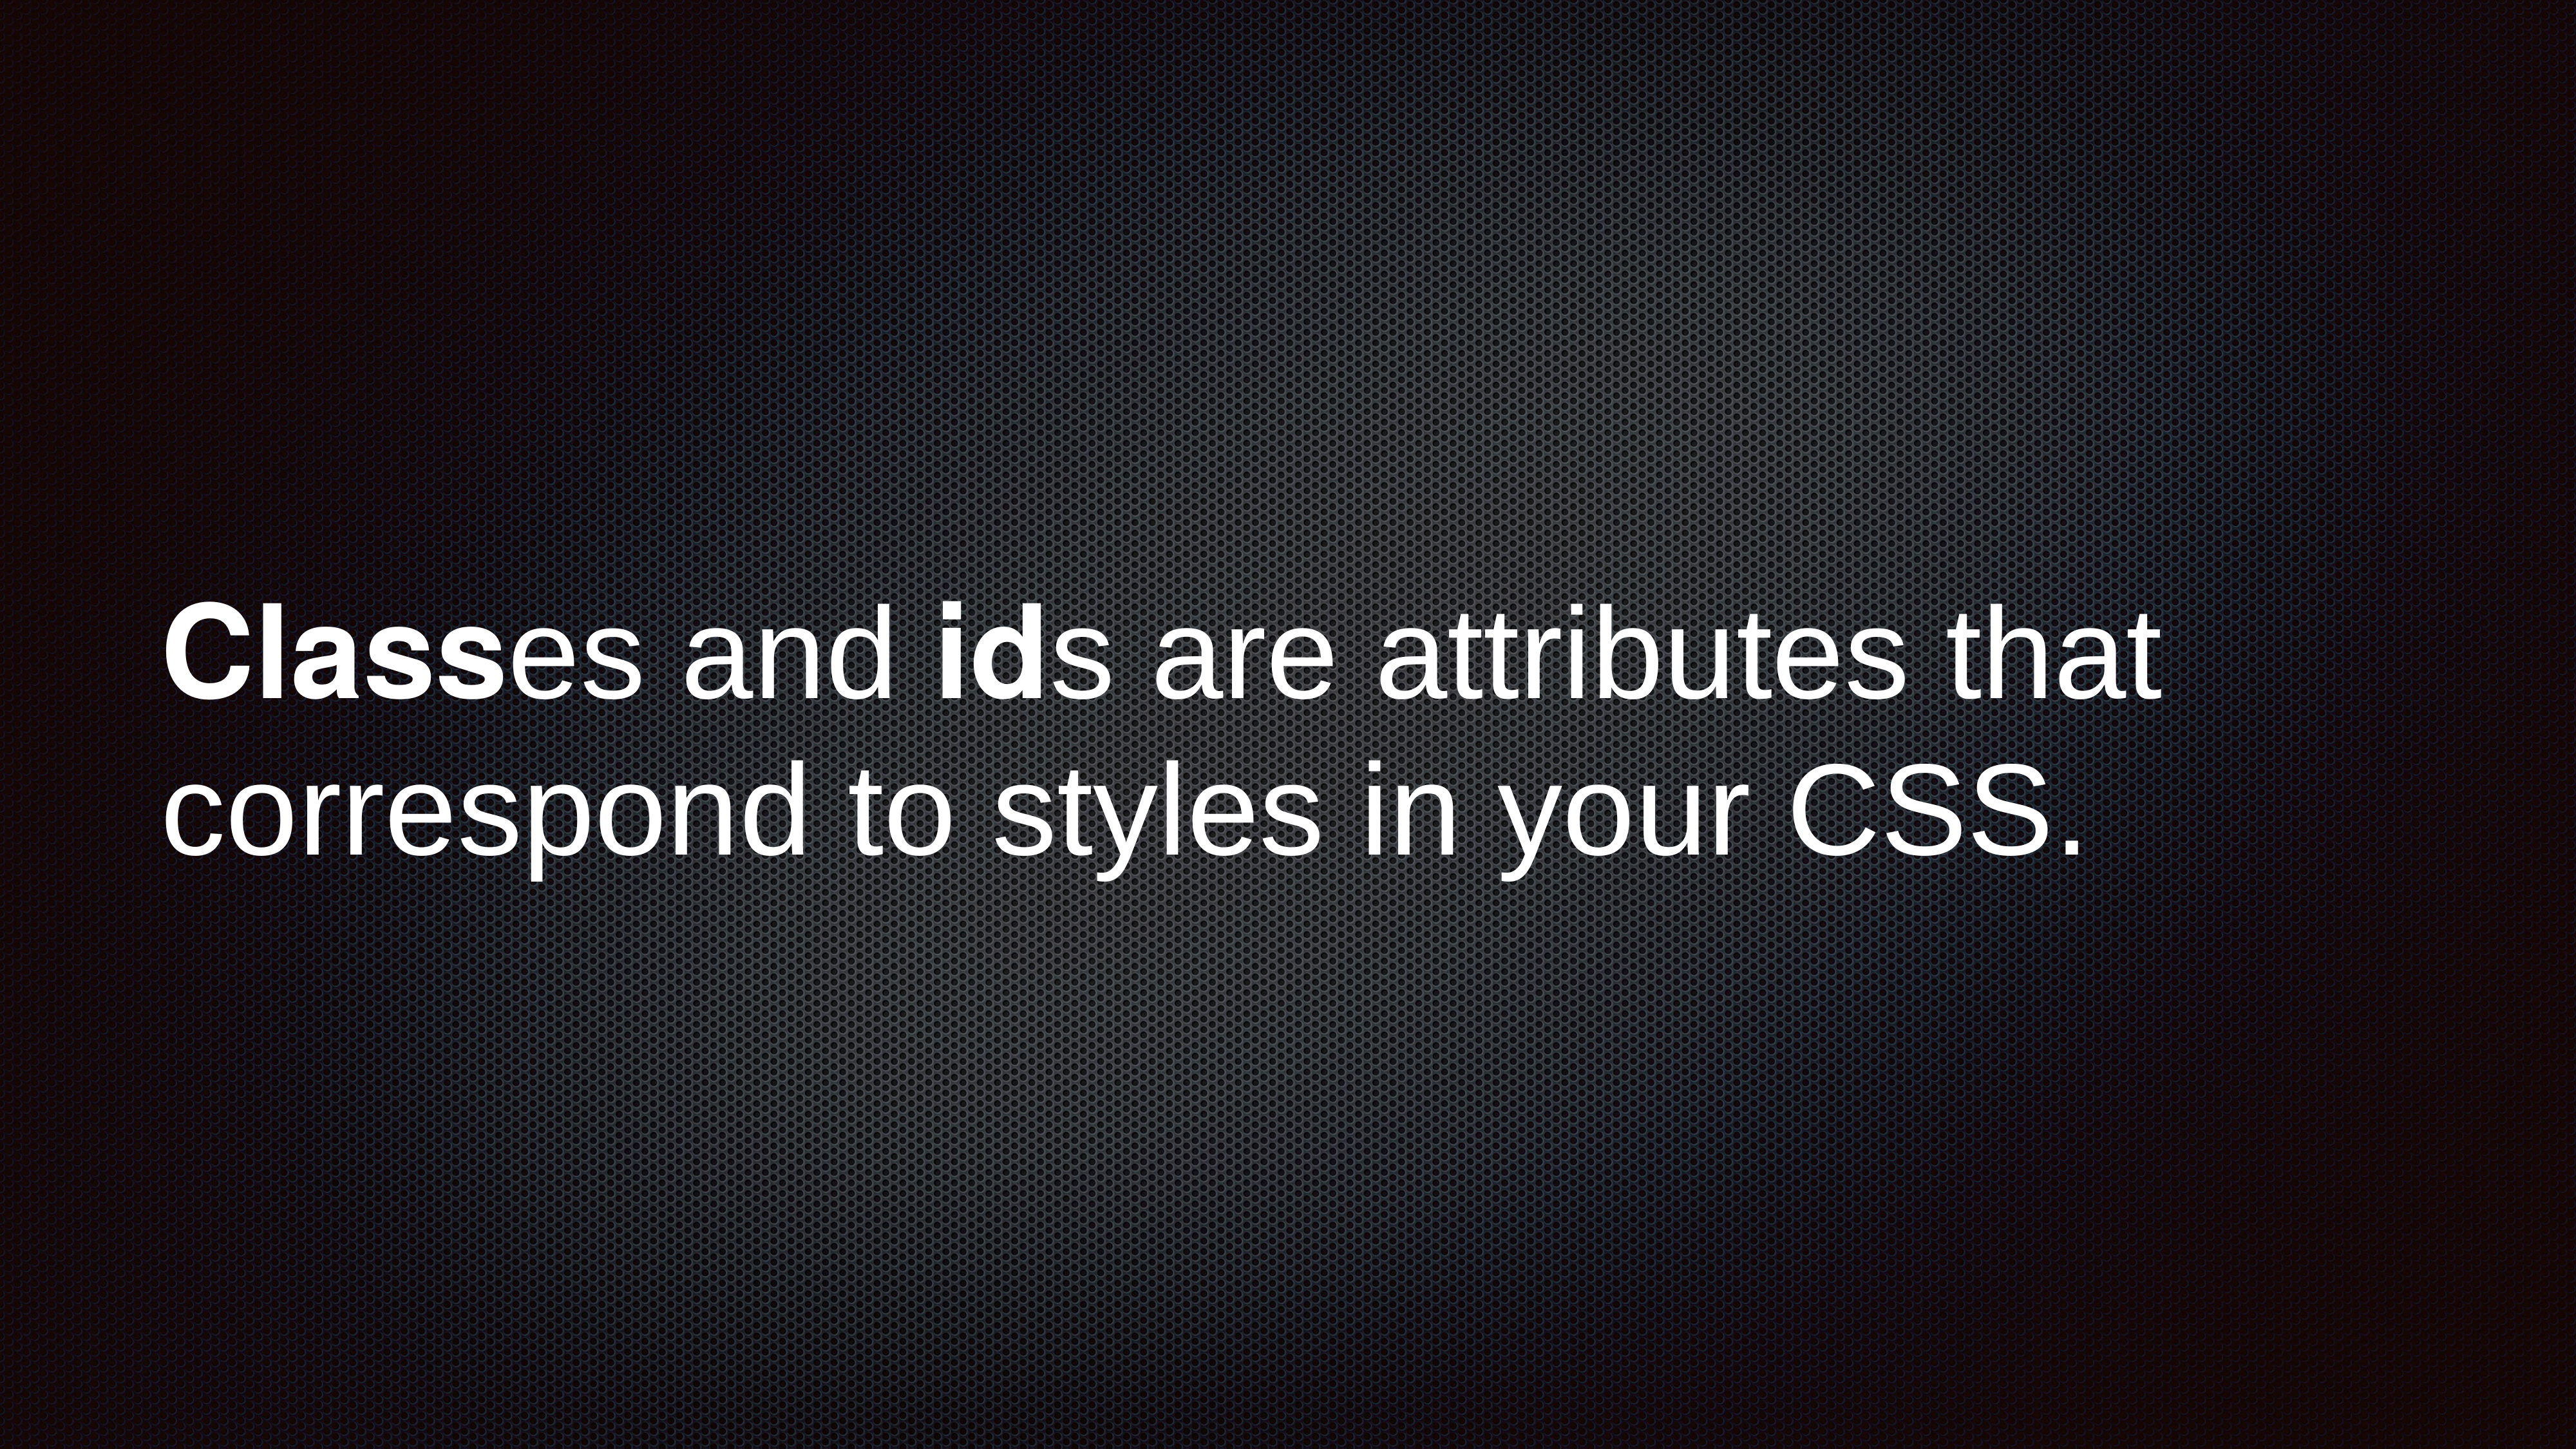

# Classes and ids are attributes that correspond to styles in your CSS.